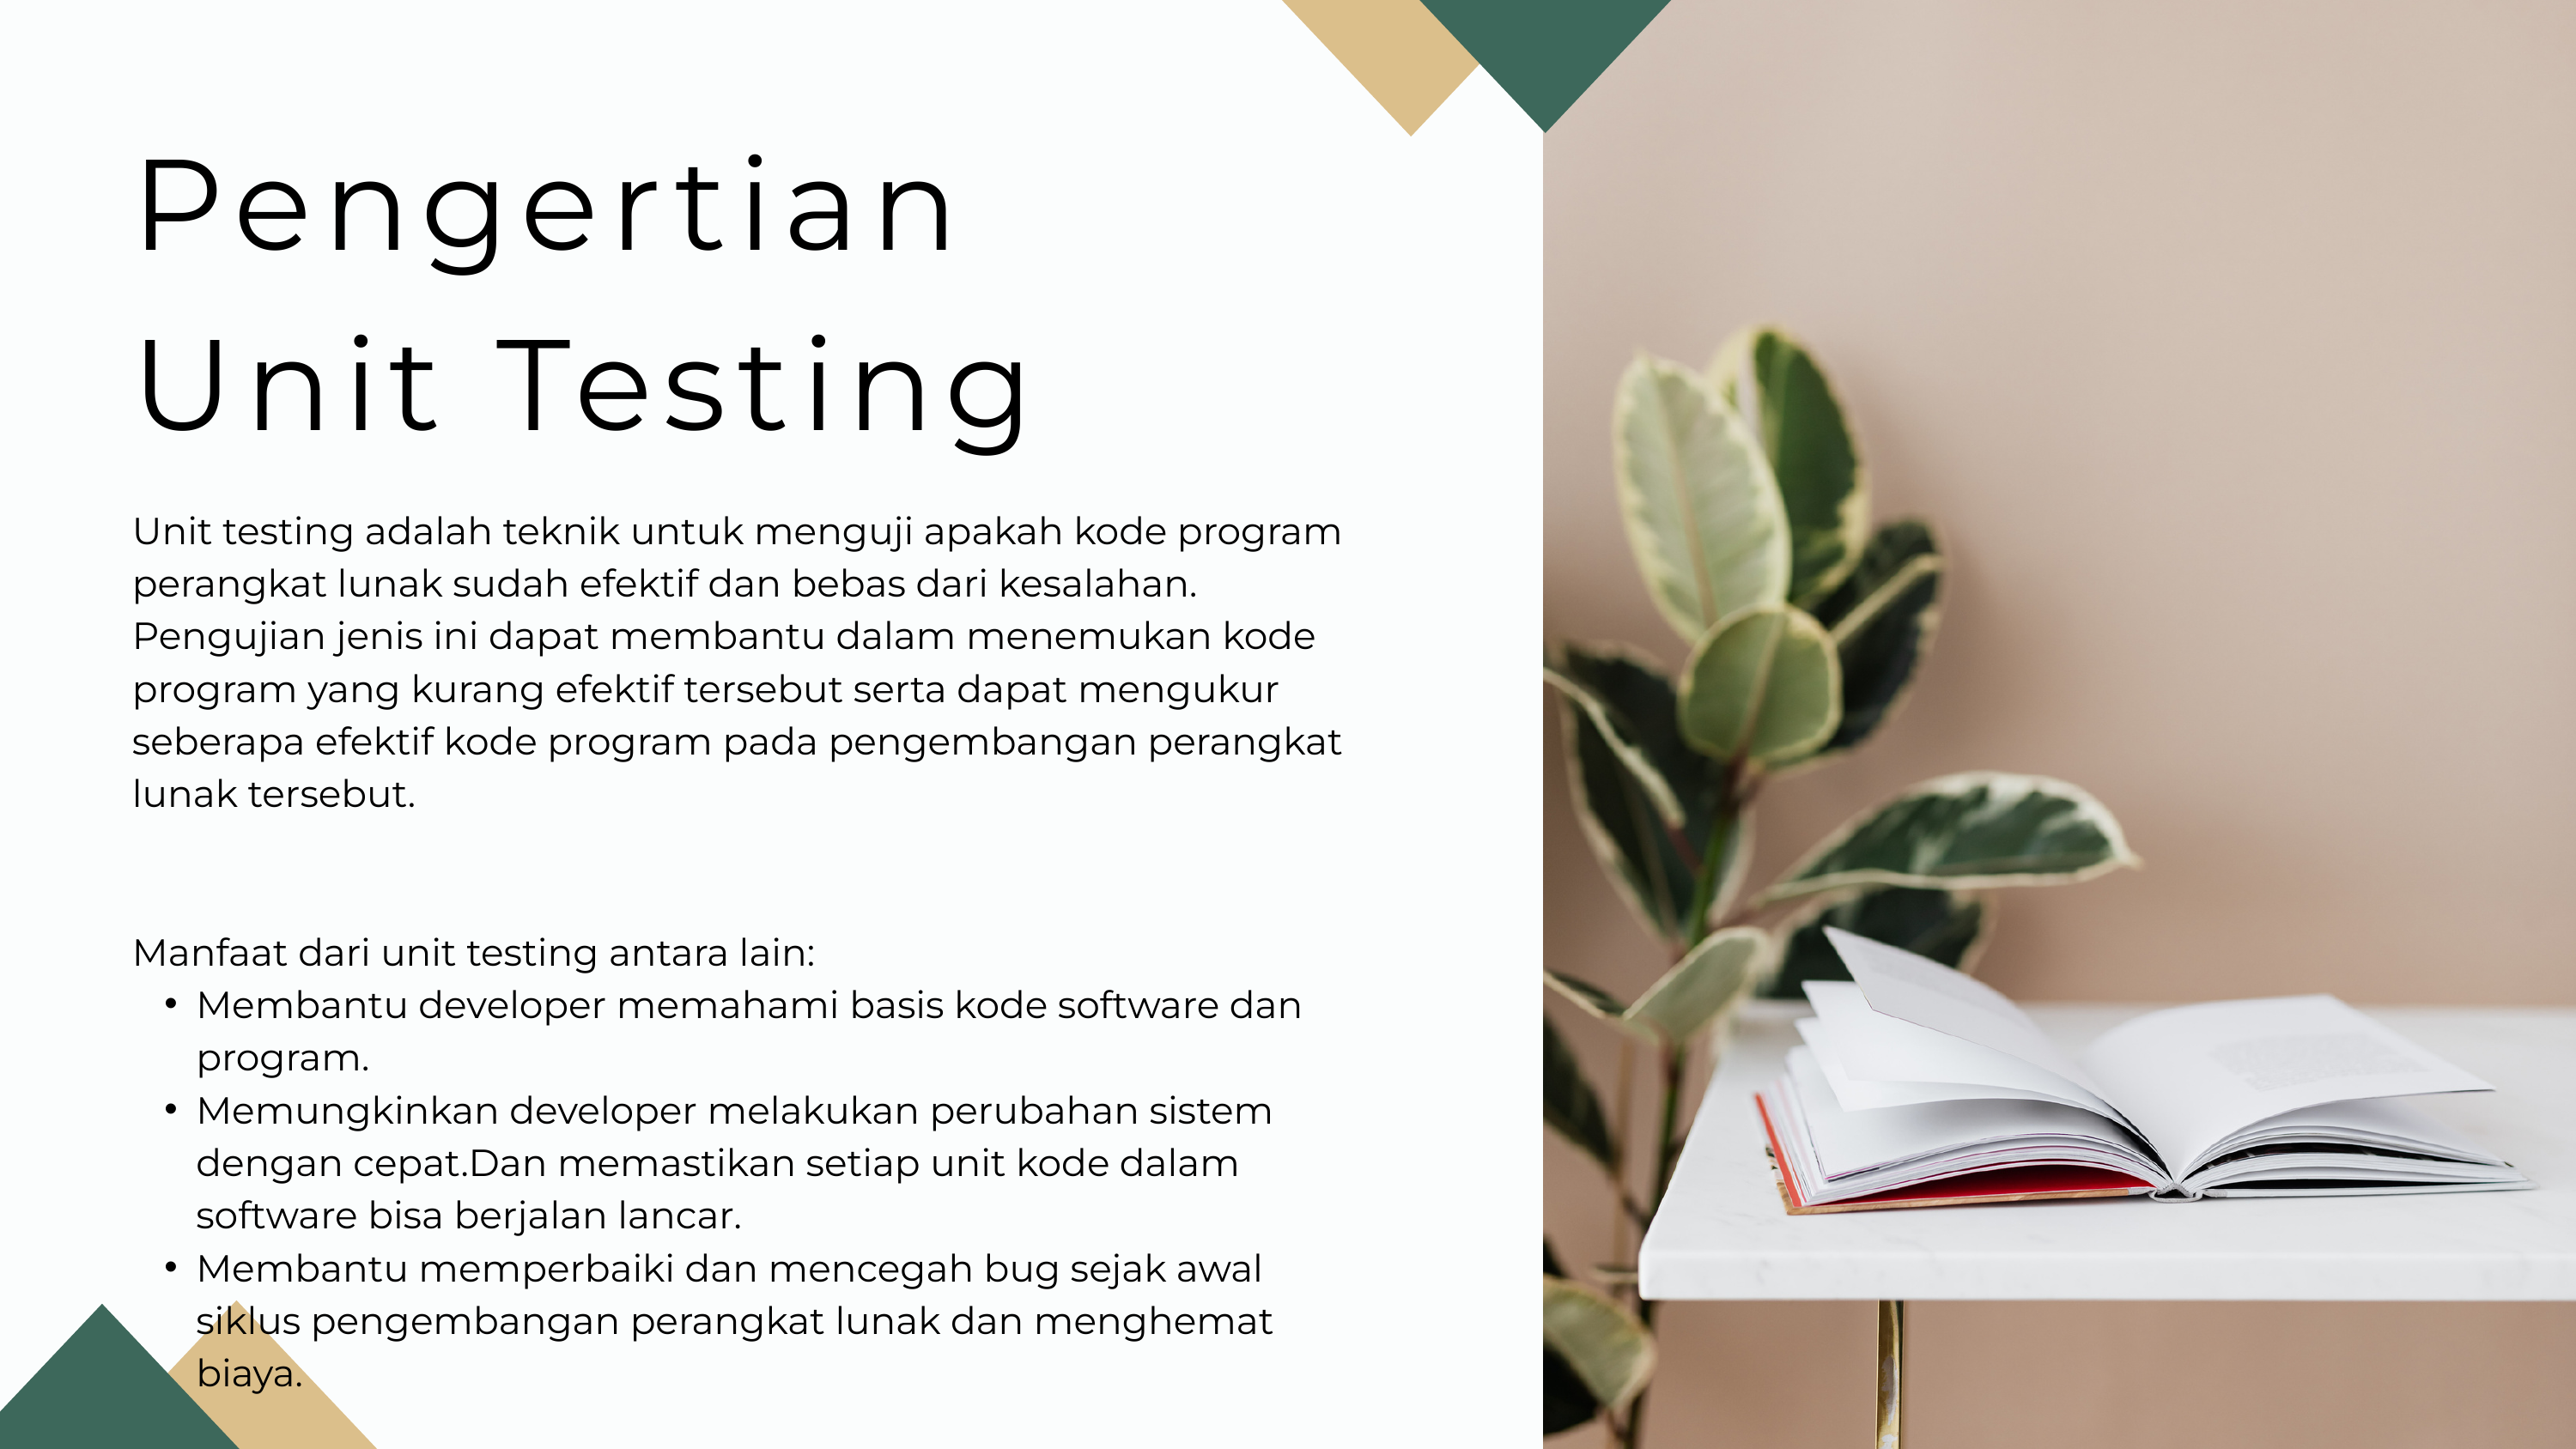

Pengertian Unit Testing
Unit testing adalah teknik untuk menguji apakah kode program perangkat lunak sudah efektif dan bebas dari kesalahan. Pengujian jenis ini dapat membantu dalam menemukan kode program yang kurang efektif tersebut serta dapat mengukur seberapa efektif kode program pada pengembangan perangkat lunak tersebut.

Manfaat dari unit testing antara lain:
Membantu developer memahami basis kode software dan program.
Memungkinkan developer melakukan perubahan sistem dengan cepat.Dan memastikan setiap unit kode dalam software bisa berjalan lancar.
Membantu memperbaiki dan mencegah bug sejak awal siklus pengembangan perangkat lunak dan menghemat biaya.